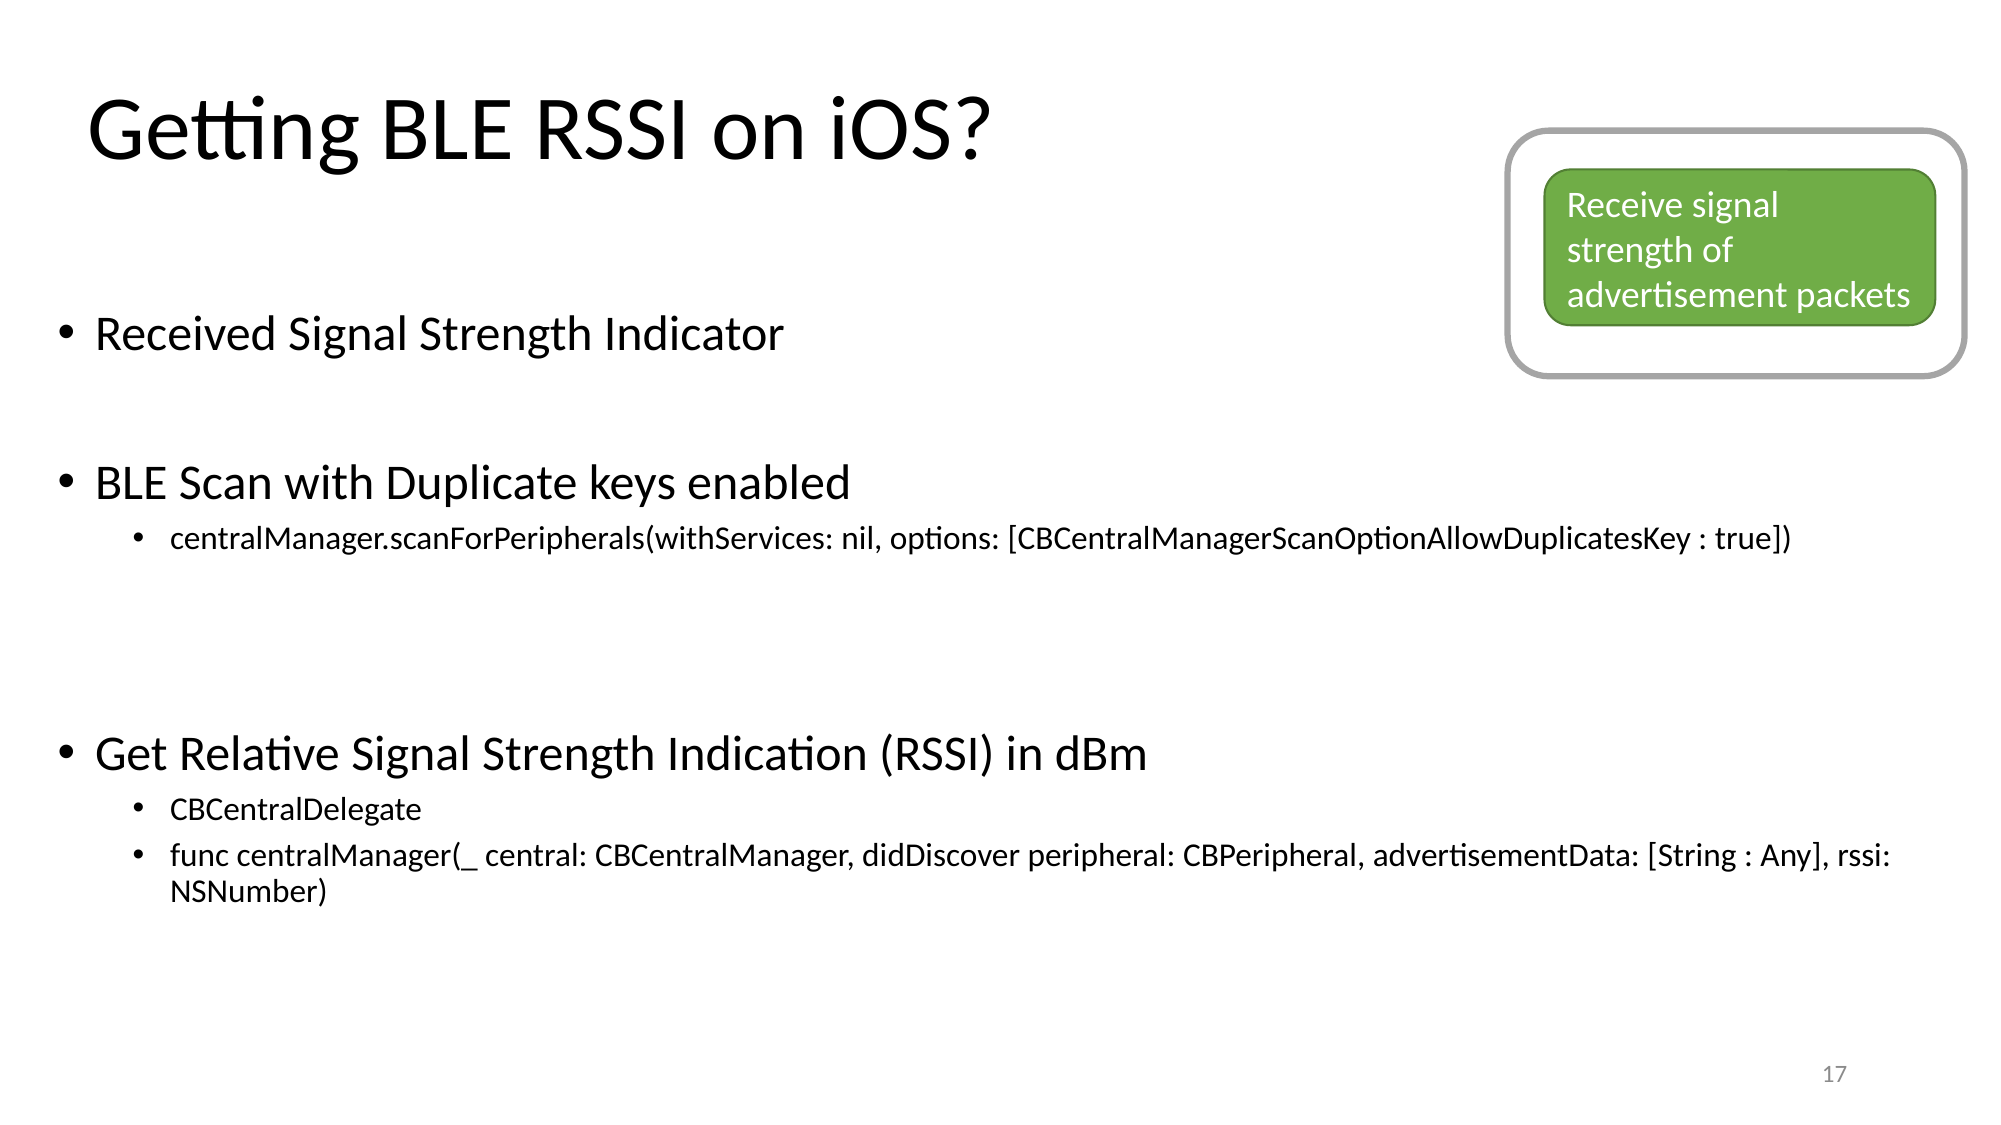

# Getting BLE RSSI on iOS?

Receive signal strength of advertisement packets
Received Signal Strength Indicator

BLE Scan with Duplicate keys enabled
centralManager.scanForPeripherals(withServices: nil, options: [CBCentralManagerScanOptionAllowDuplicatesKey : true])

Get Relative Signal Strength Indication (RSSI) in dBm
CBCentralDelegate
func centralManager(_ central: CBCentralManager, didDiscover peripheral: CBPeripheral, advertisementData: [String : Any], rssi: NSNumber)

17